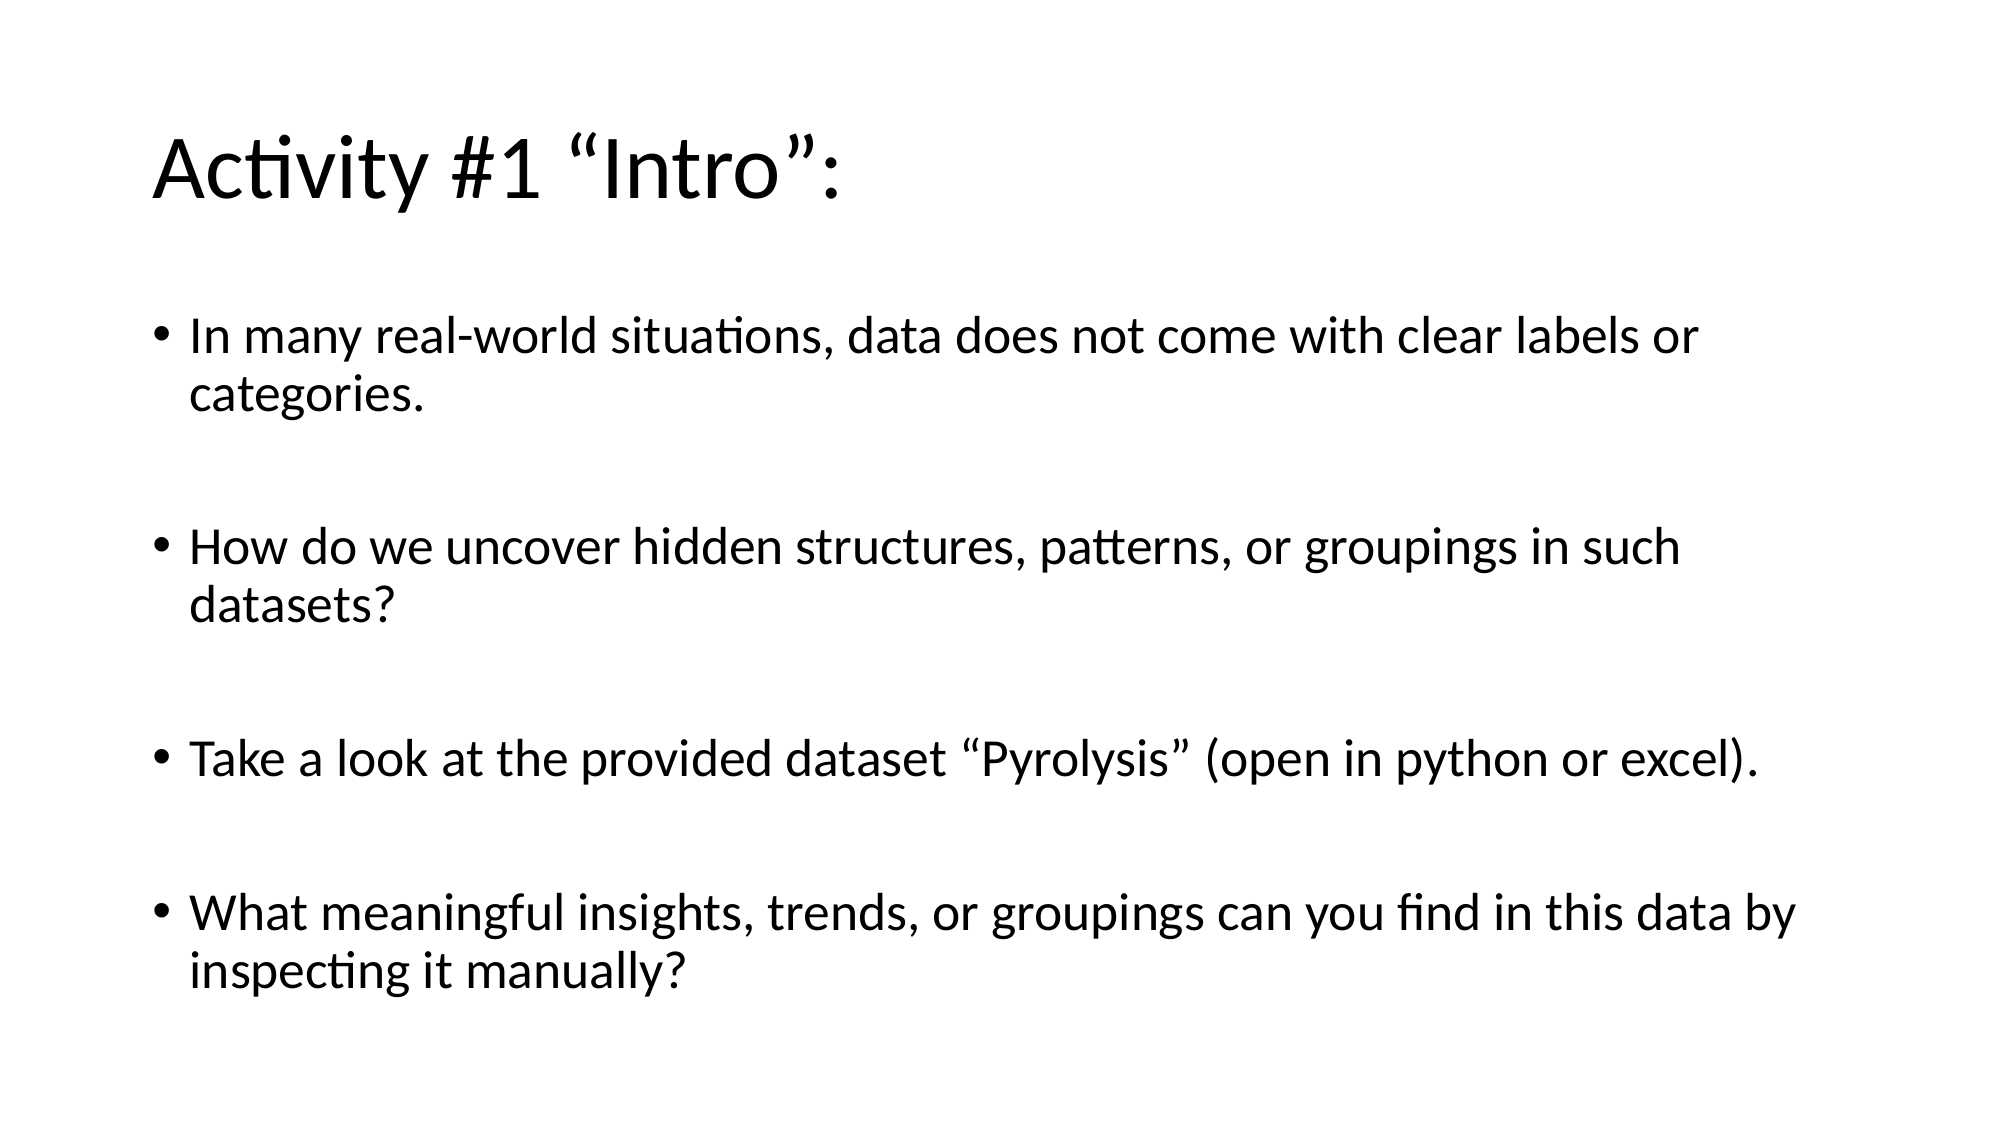

# Activity #1 “Intro”:
In many real-world situations, data does not come with clear labels or categories.

How do we uncover hidden structures, patterns, or groupings in such datasets?

Take a look at the provided dataset “Pyrolysis” (open in python or excel).

What meaningful insights, trends, or groupings can you find in this data by inspecting it manually?